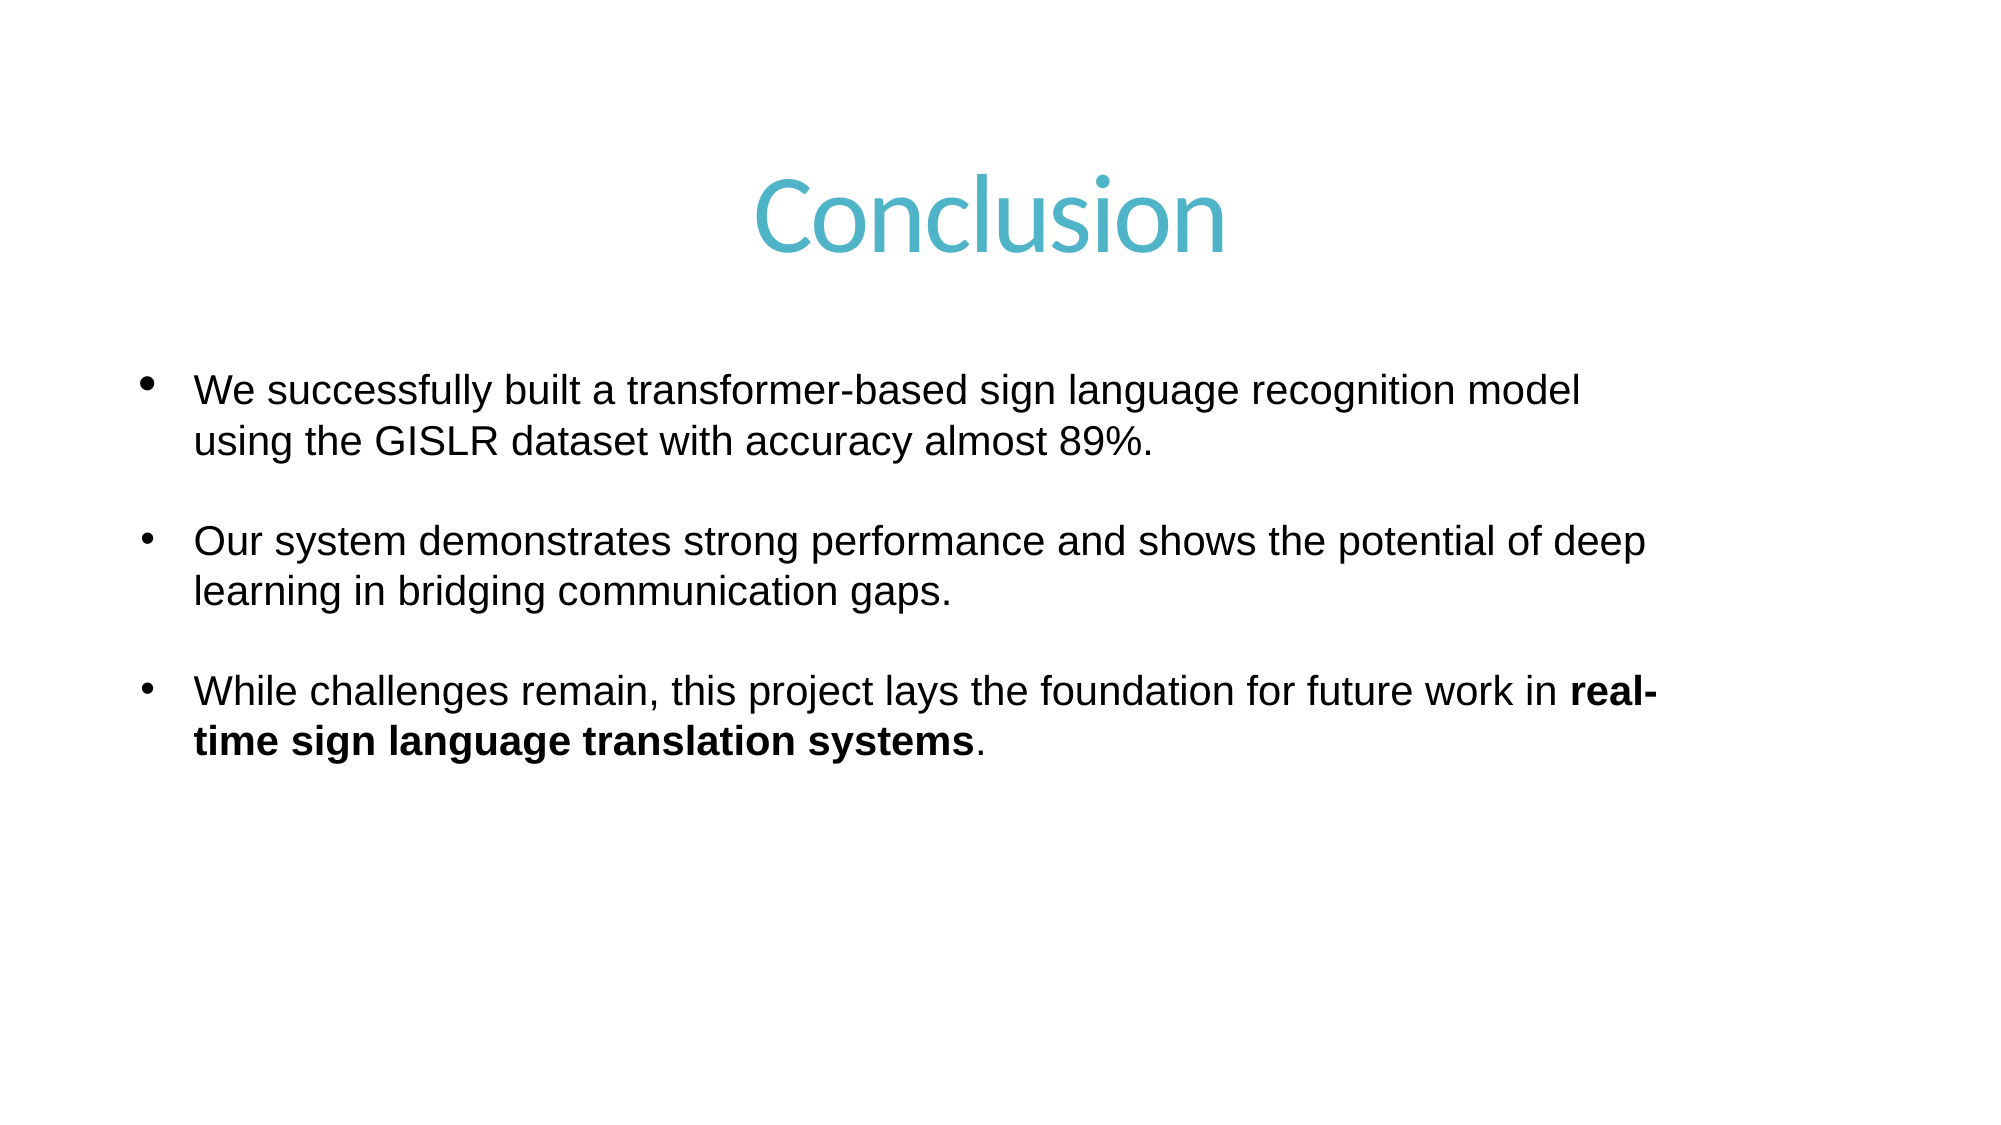

# Conclusion
We successfully built a transformer-based sign language recognition model using the GISLR dataset with accuracy almost 89%.

Our system demonstrates strong performance and shows the potential of deep learning in bridging communication gaps.

While challenges remain, this project lays the foundation for future work in real-time sign language translation systems.